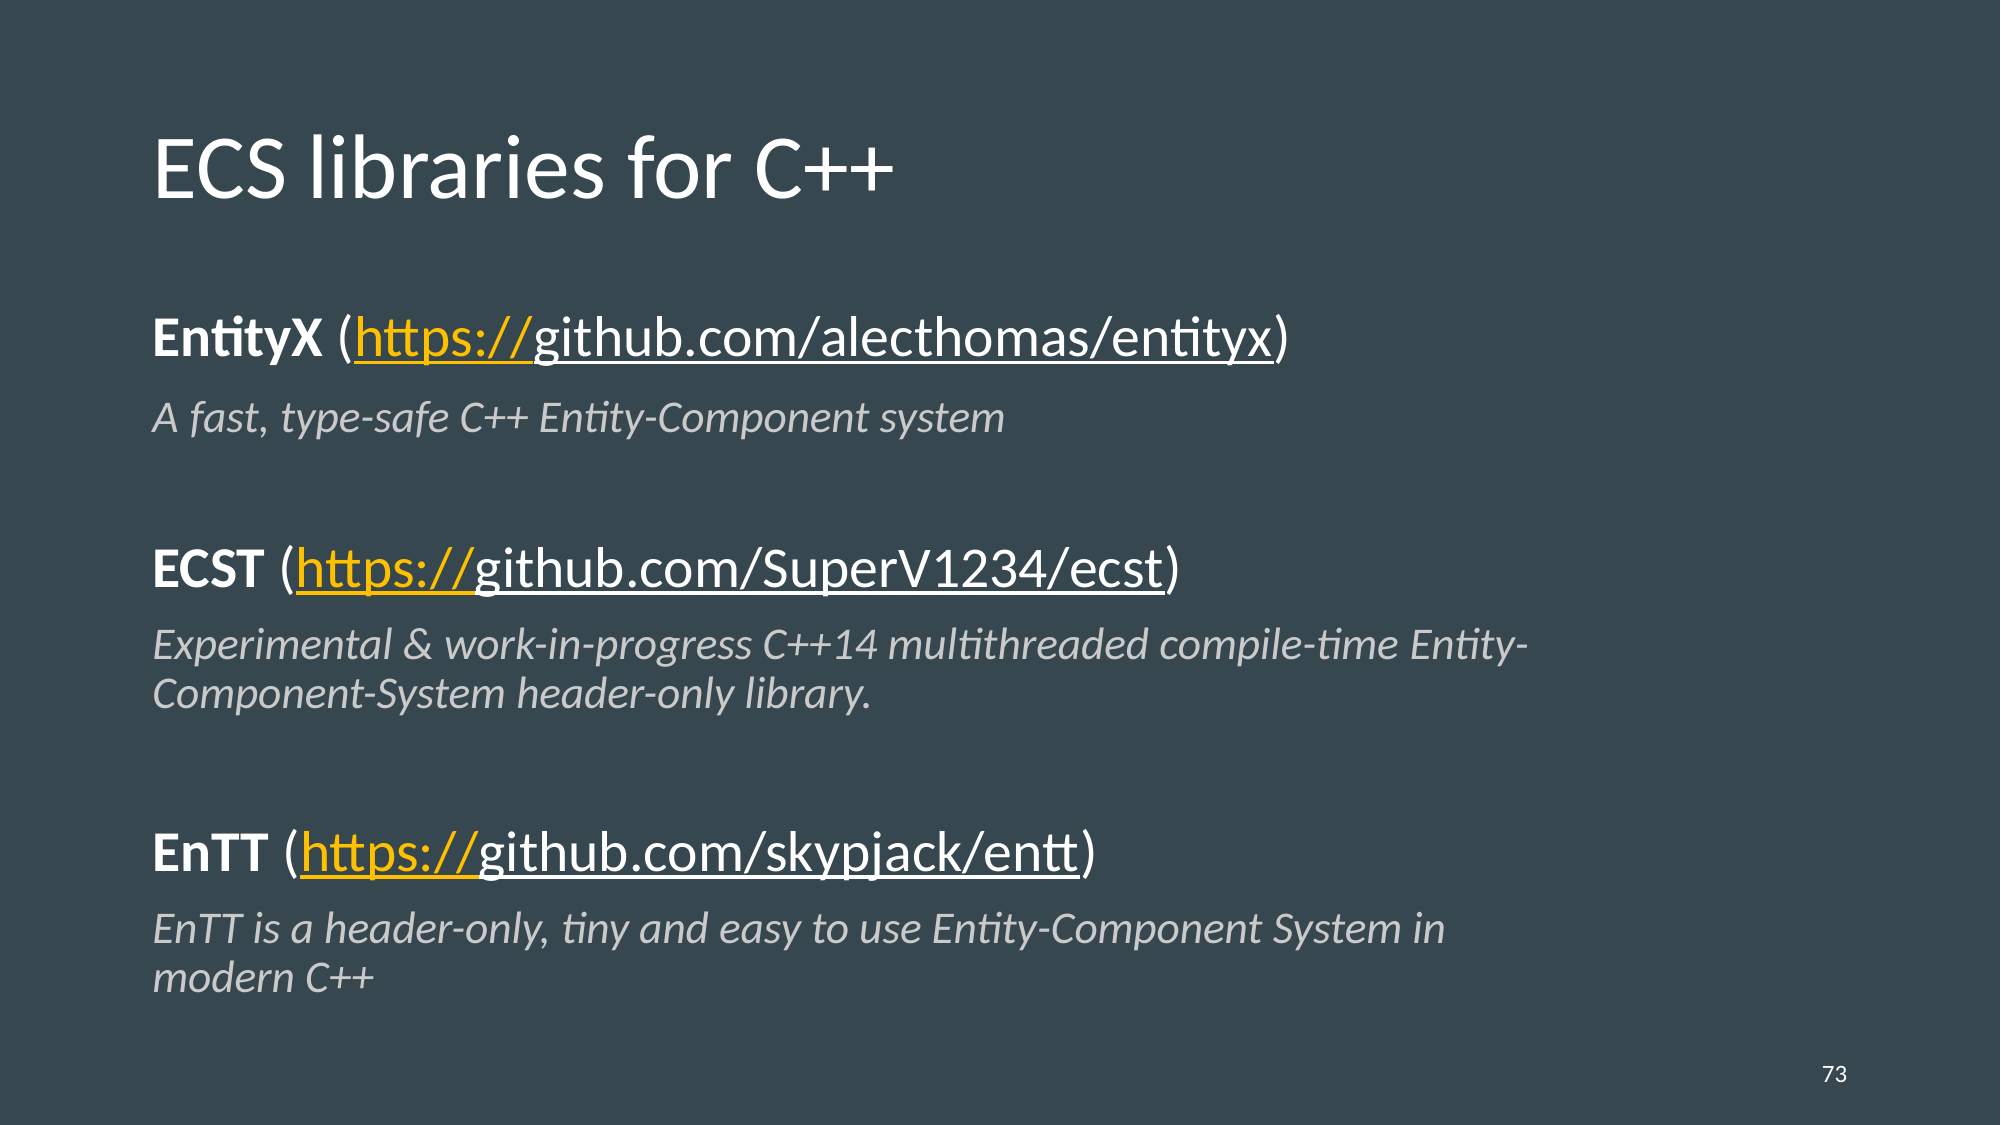

# ECS libraries for C++
EntityX (https://github.com/alecthomas/entityx)
A fast, type-safe C++ Entity-Component system

ECST (https://github.com/SuperV1234/ecst)
Experimental & work-in-progress C++14 multithreaded compile-time Entity-Component-System header-only library.

EnTT (https://github.com/skypjack/entt)
EnTT is a header-only, tiny and easy to use Entity-Component System in modern C++
73